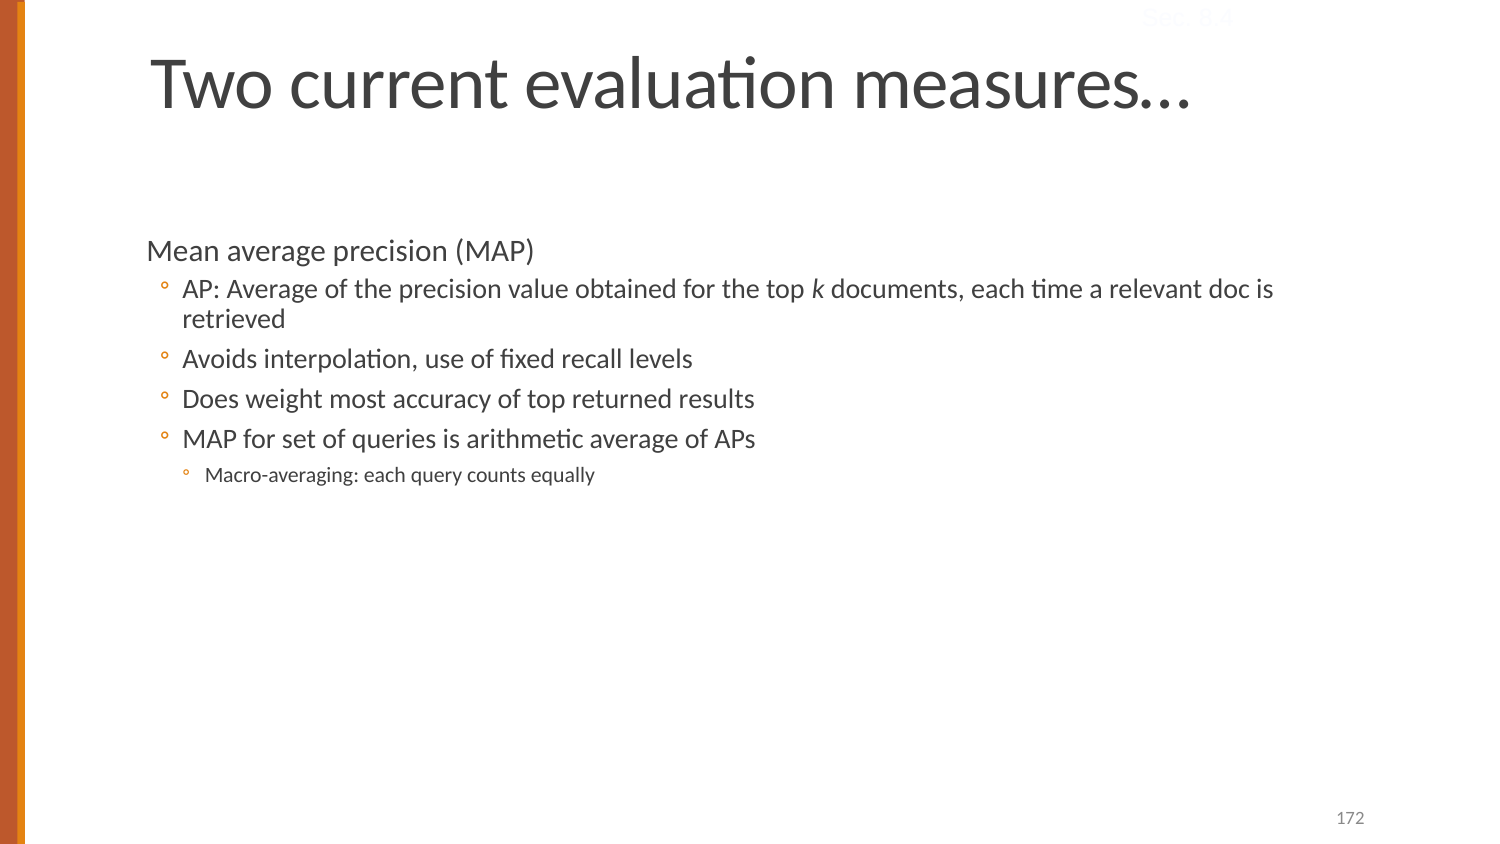

Sec. 8.4
# Two current evaluation measures…
Mean average precision (MAP)
AP: Average of the precision value obtained for the top k documents, each time a relevant doc is retrieved
Avoids interpolation, use of fixed recall levels
Does weight most accuracy of top returned results
MAP for set of queries is arithmetic average of APs
Macro-averaging: each query counts equally
172